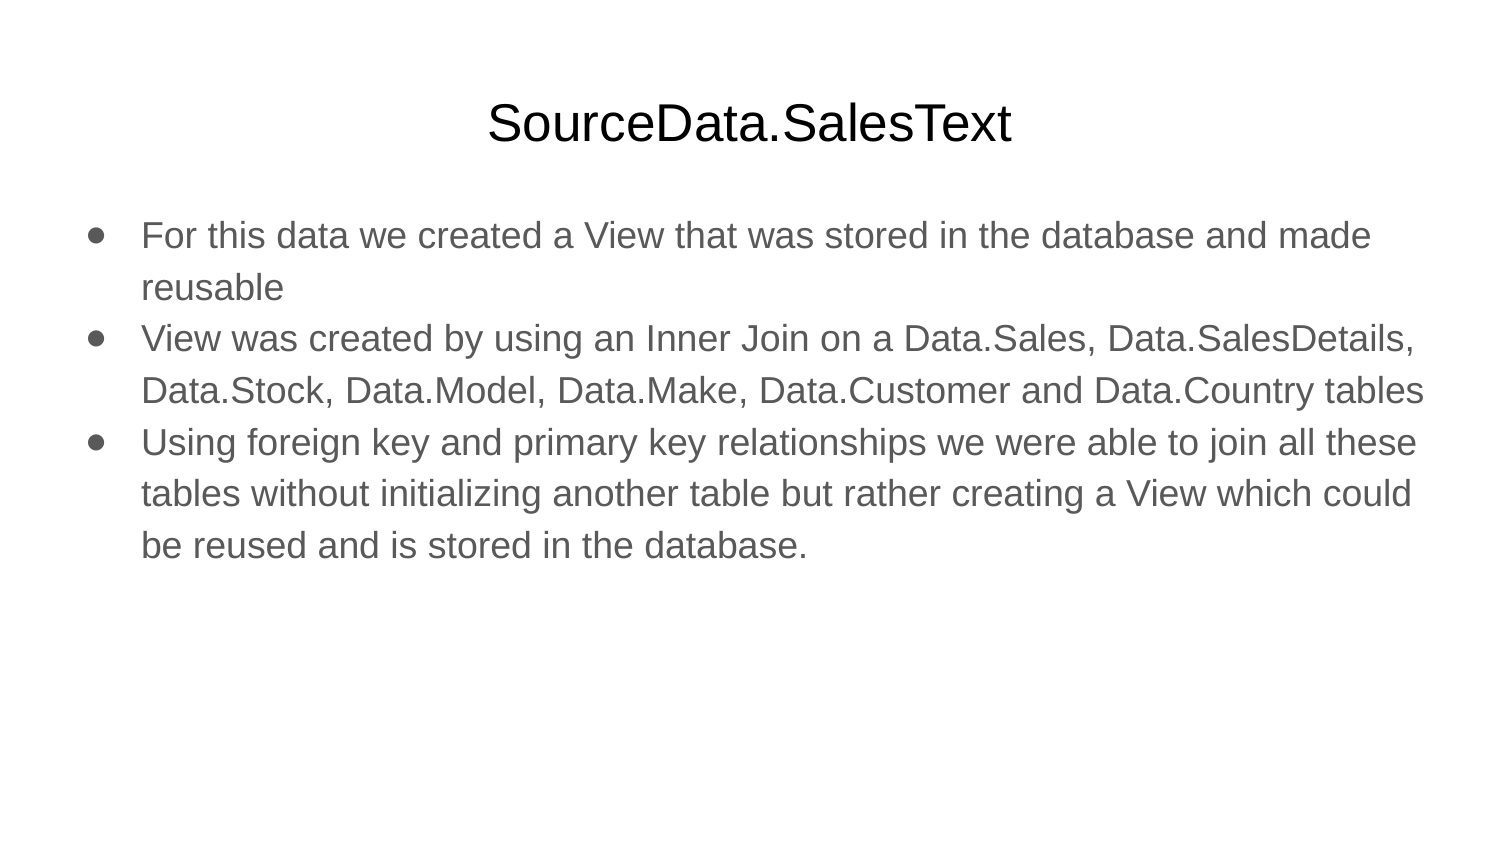

# SourceData.SalesText
For this data we created a View that was stored in the database and made reusable
View was created by using an Inner Join on a Data.Sales, Data.SalesDetails, Data.Stock, Data.Model, Data.Make, Data.Customer and Data.Country tables
Using foreign key and primary key relationships we were able to join all these tables without initializing another table but rather creating a View which could  be reused and is stored in the database.